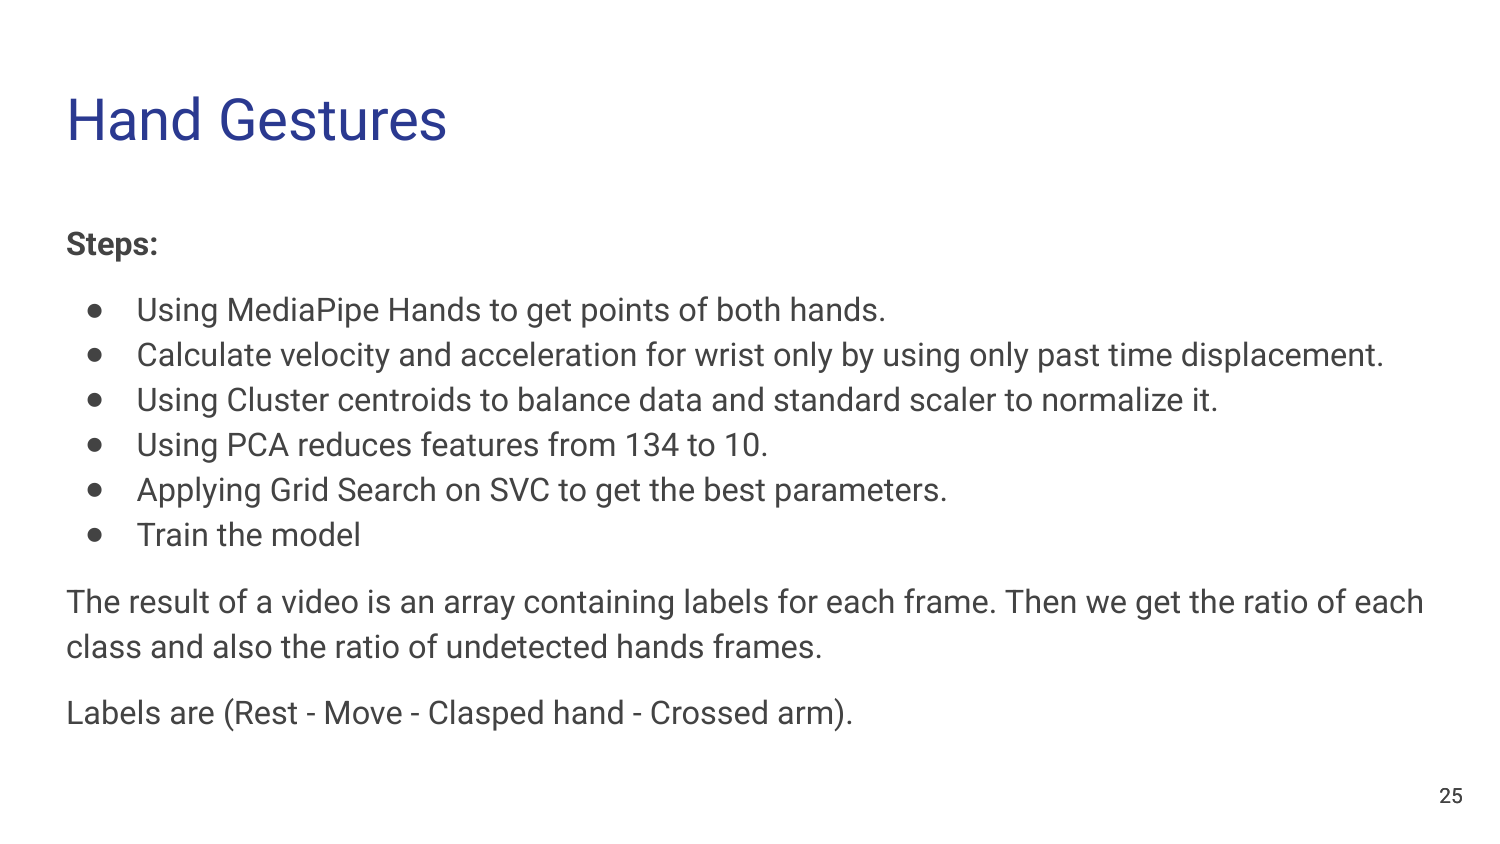

# Hand Gestures
Steps:
Using MediaPipe Hands to get points of both hands.
Calculate velocity and acceleration for wrist only by using only past time displacement.
Using Cluster centroids to balance data and standard scaler to normalize it.
Using PCA reduces features from 134 to 10.
Applying Grid Search on SVC to get the best parameters.
Train the model
The result of a video is an array containing labels for each frame. Then we get the ratio of each class and also the ratio of undetected hands frames.
Labels are (Rest - Move - Clasped hand - Crossed arm).
25
25